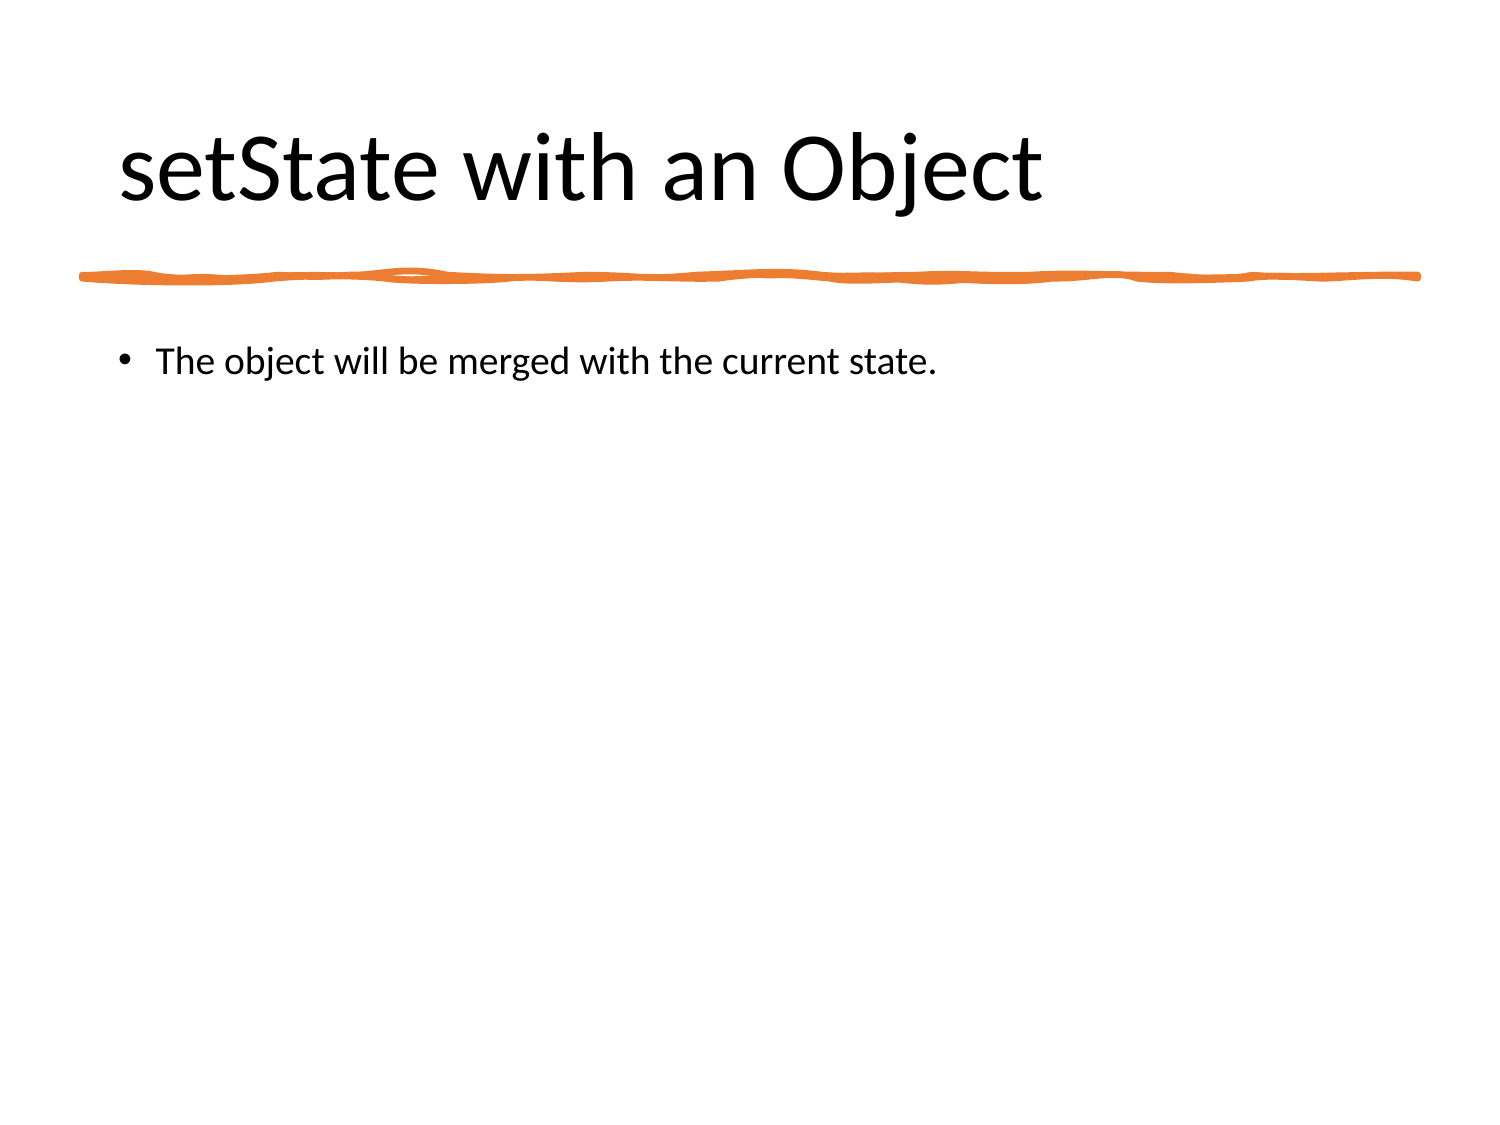

# setState with an Object
The object will be merged with the current state.